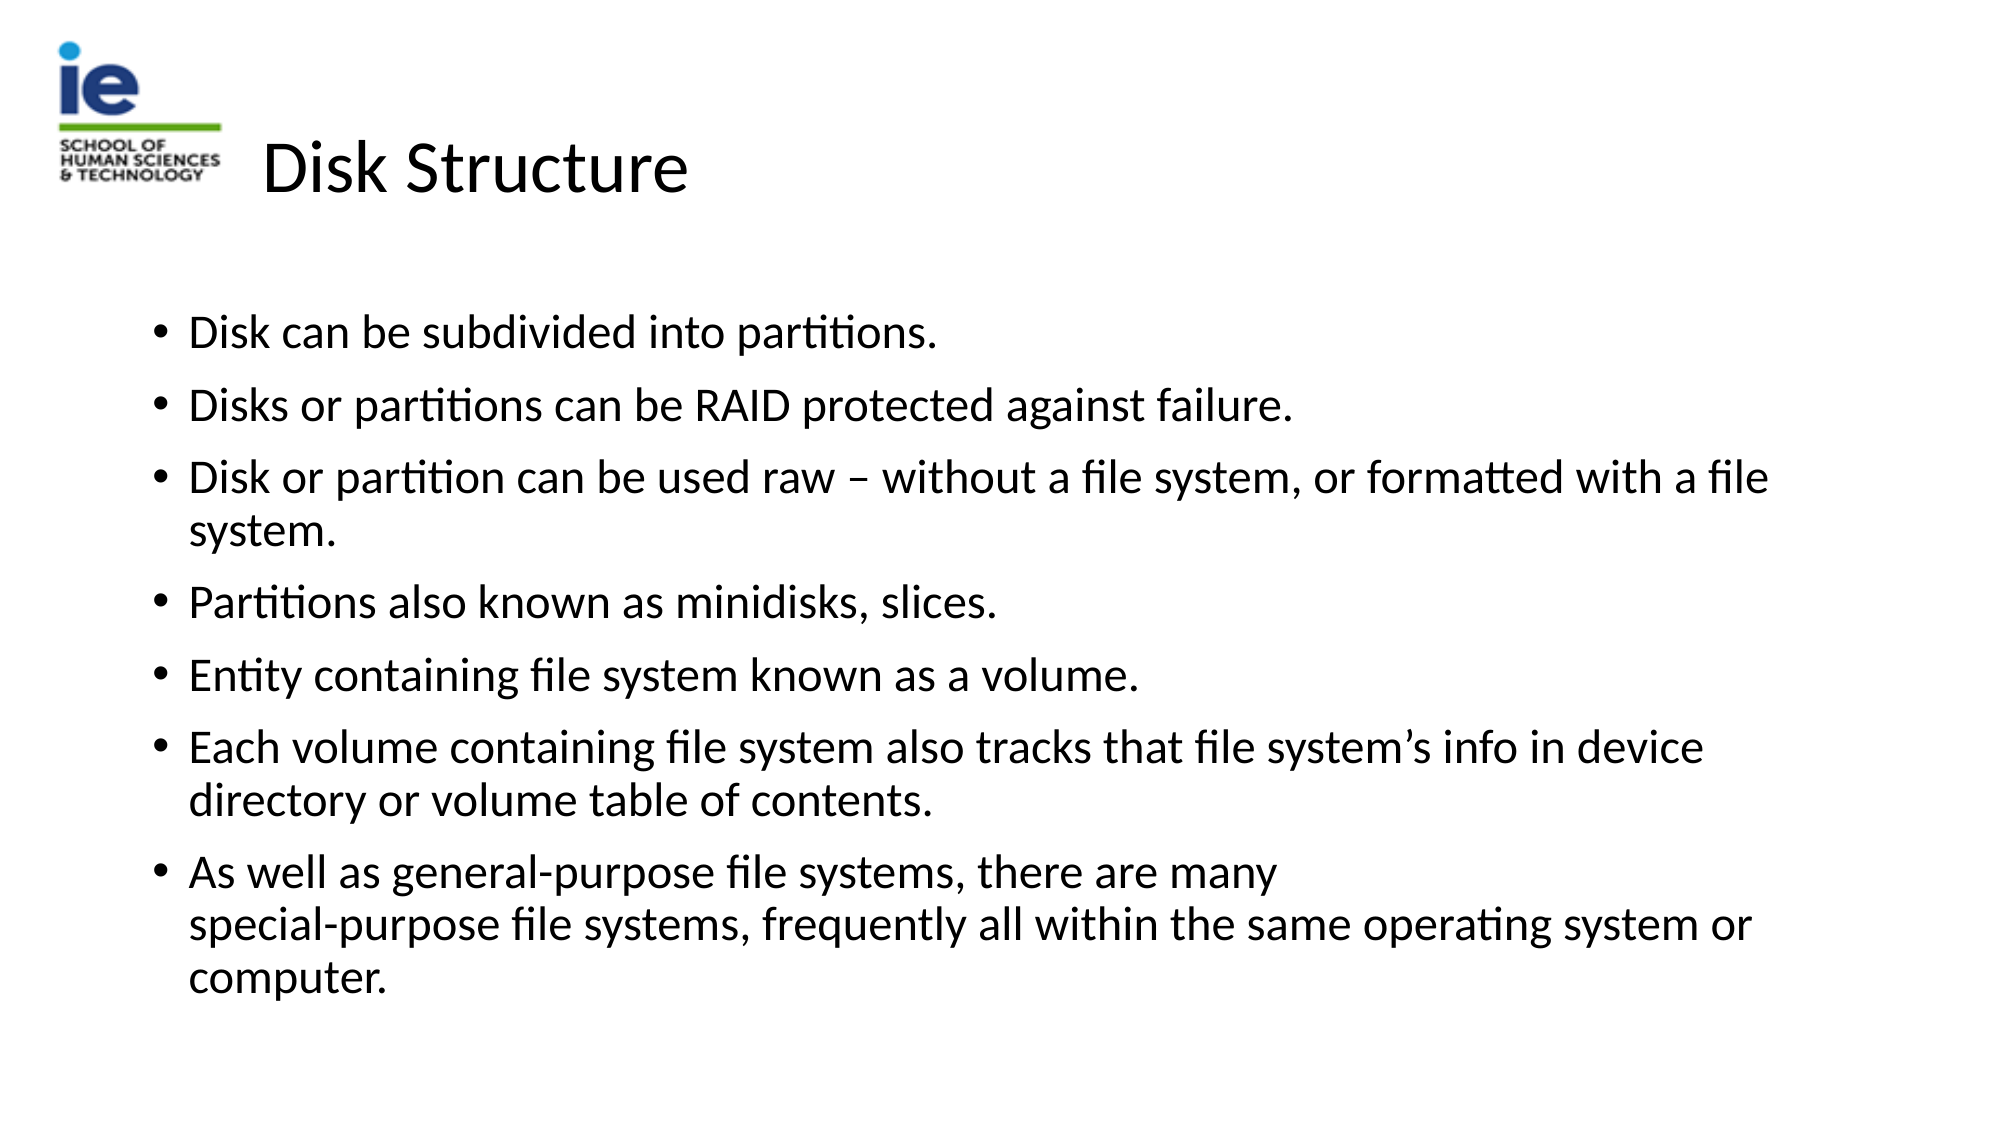

# Disk Structure
Disk can be subdivided into partitions.
Disks or partitions can be RAID protected against failure.
Disk or partition can be used raw – without a file system, or formatted with a file system.
Partitions also known as minidisks, slices.
Entity containing file system known as a volume.
Each volume containing file system also tracks that file system’s info in device directory or volume table of contents.
As well as general-purpose file systems, there are many
special-purpose file systems, frequently all within the same operating system or computer.